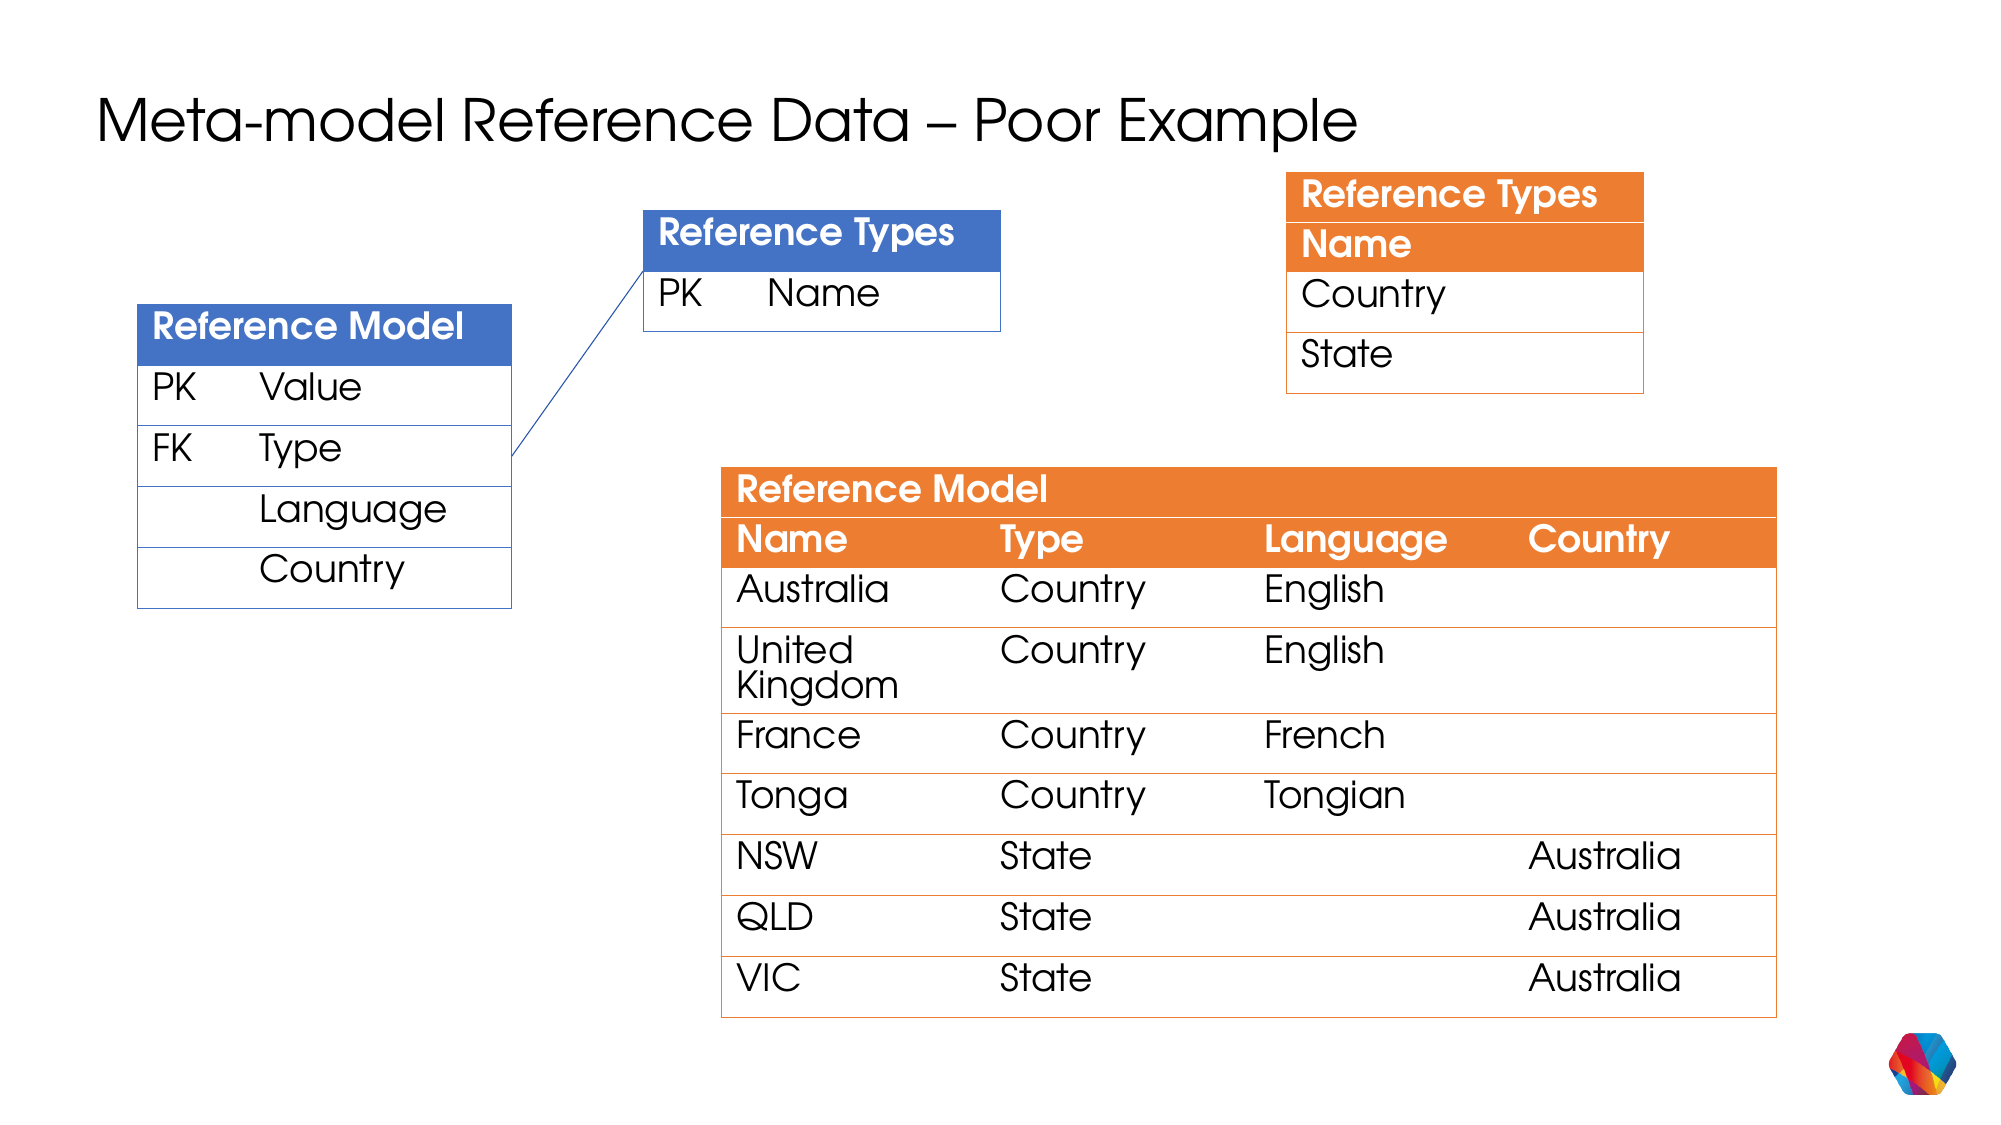

Meta-model Reference Data – Poor Example
| Reference Types |
| --- |
| Name |
| Country |
| State |
| Reference Types |  |
| --- | --- |
| PK | Name |
| Reference Model |  |
| --- | --- |
| PK | Value |
| FK | Type |
|  | Language |
|  | Country |
| Reference Model |  |  |  |
| --- | --- | --- | --- |
| Name | Type | Language | Country |
| Australia | Country | English |  |
| United Kingdom | Country | English |  |
| France | Country | French |  |
| Tonga | Country | Tongian |  |
| NSW | State |  | Australia |
| QLD | State |  | Australia |
| VIC | State |  | Australia |